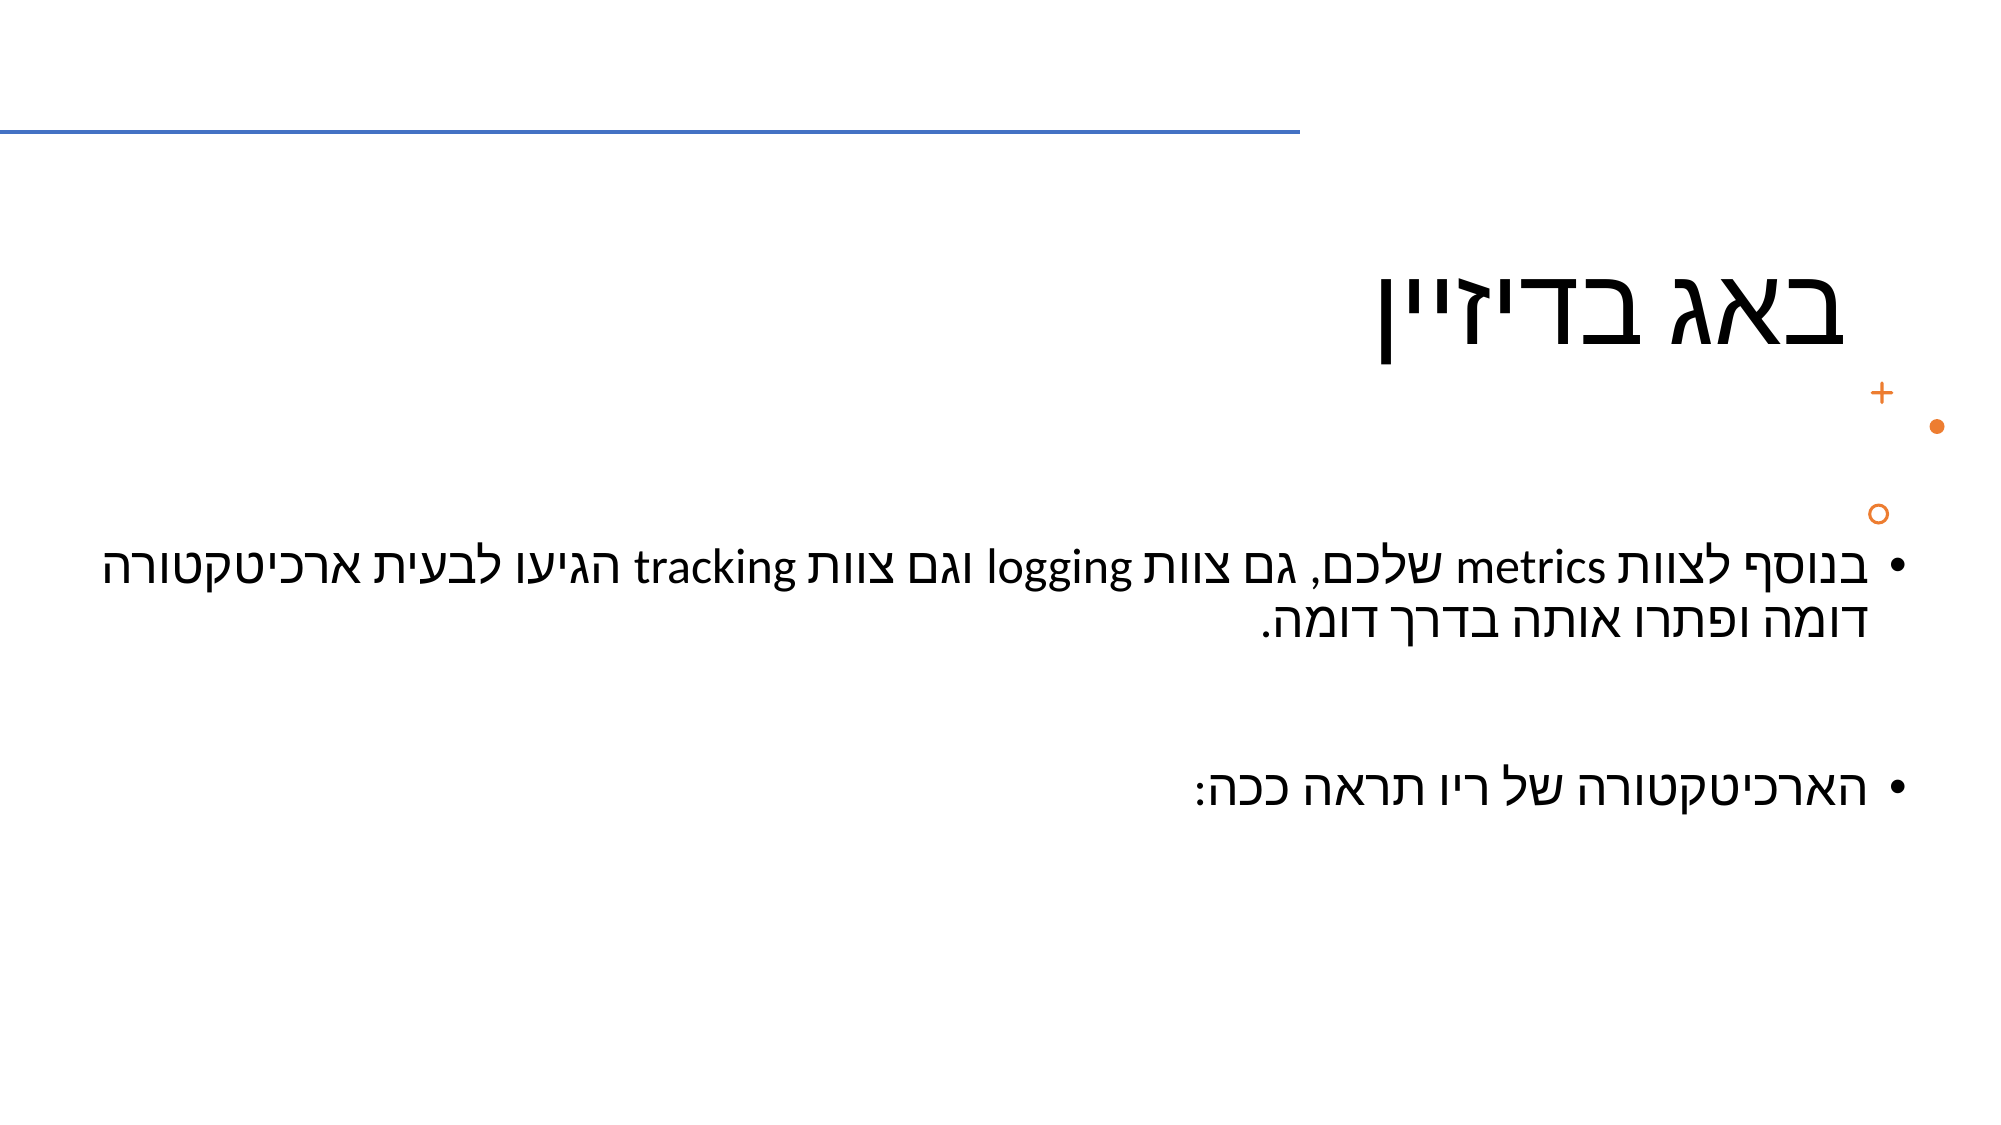

# באג בדיזיין

בנוסף לצוות metrics שלכם, גם צוות logging וגם צוות tracking הגיעו לבעית ארכיטקטורה דומה ופתרו אותה בדרך דומה.
הארכיטקטורה של ריו תראה ככה: